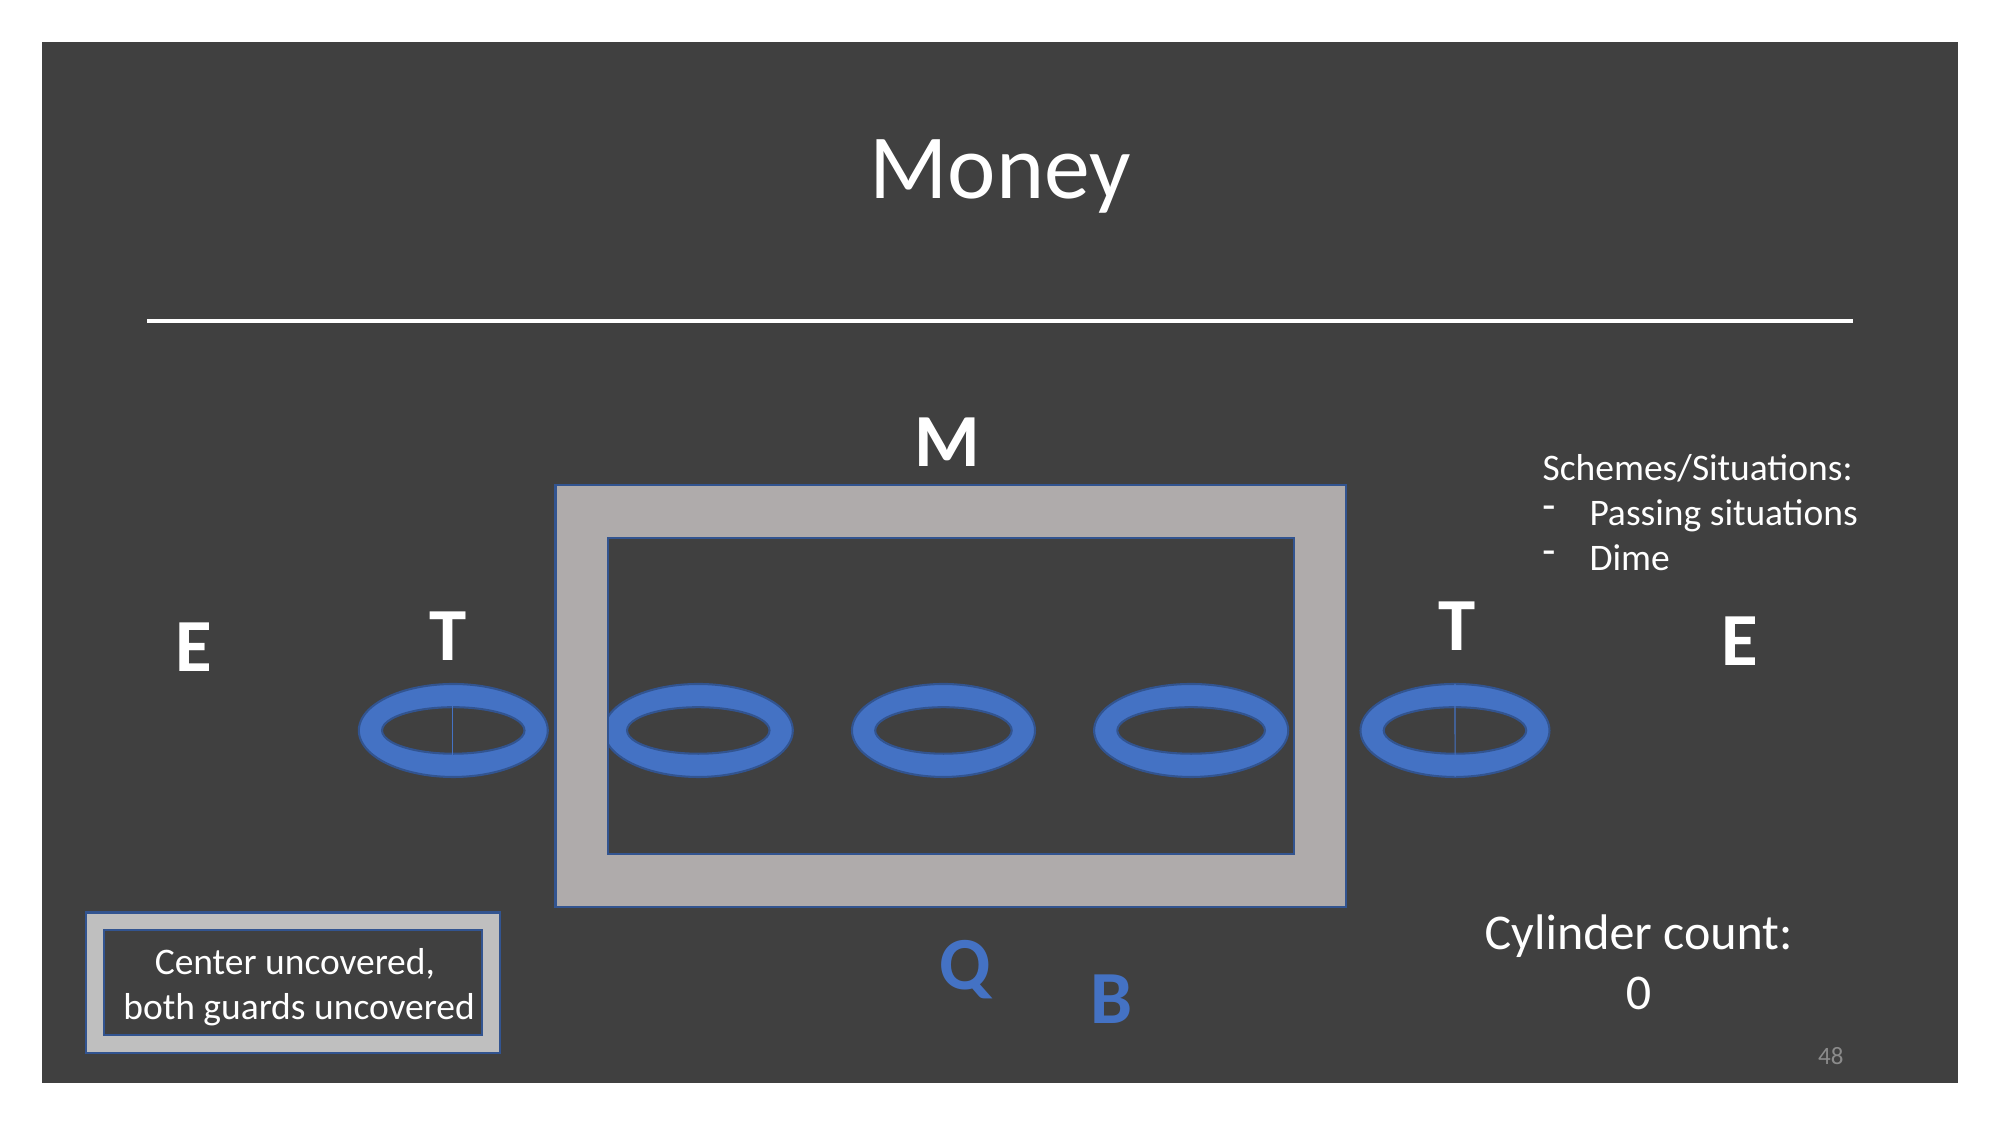

# Money
M
Schemes/Situations:
Passing situations
Dime

T
T
E
E

B

Cylinder count: 0
Q

Center uncovered,
both guards uncovered
B
48